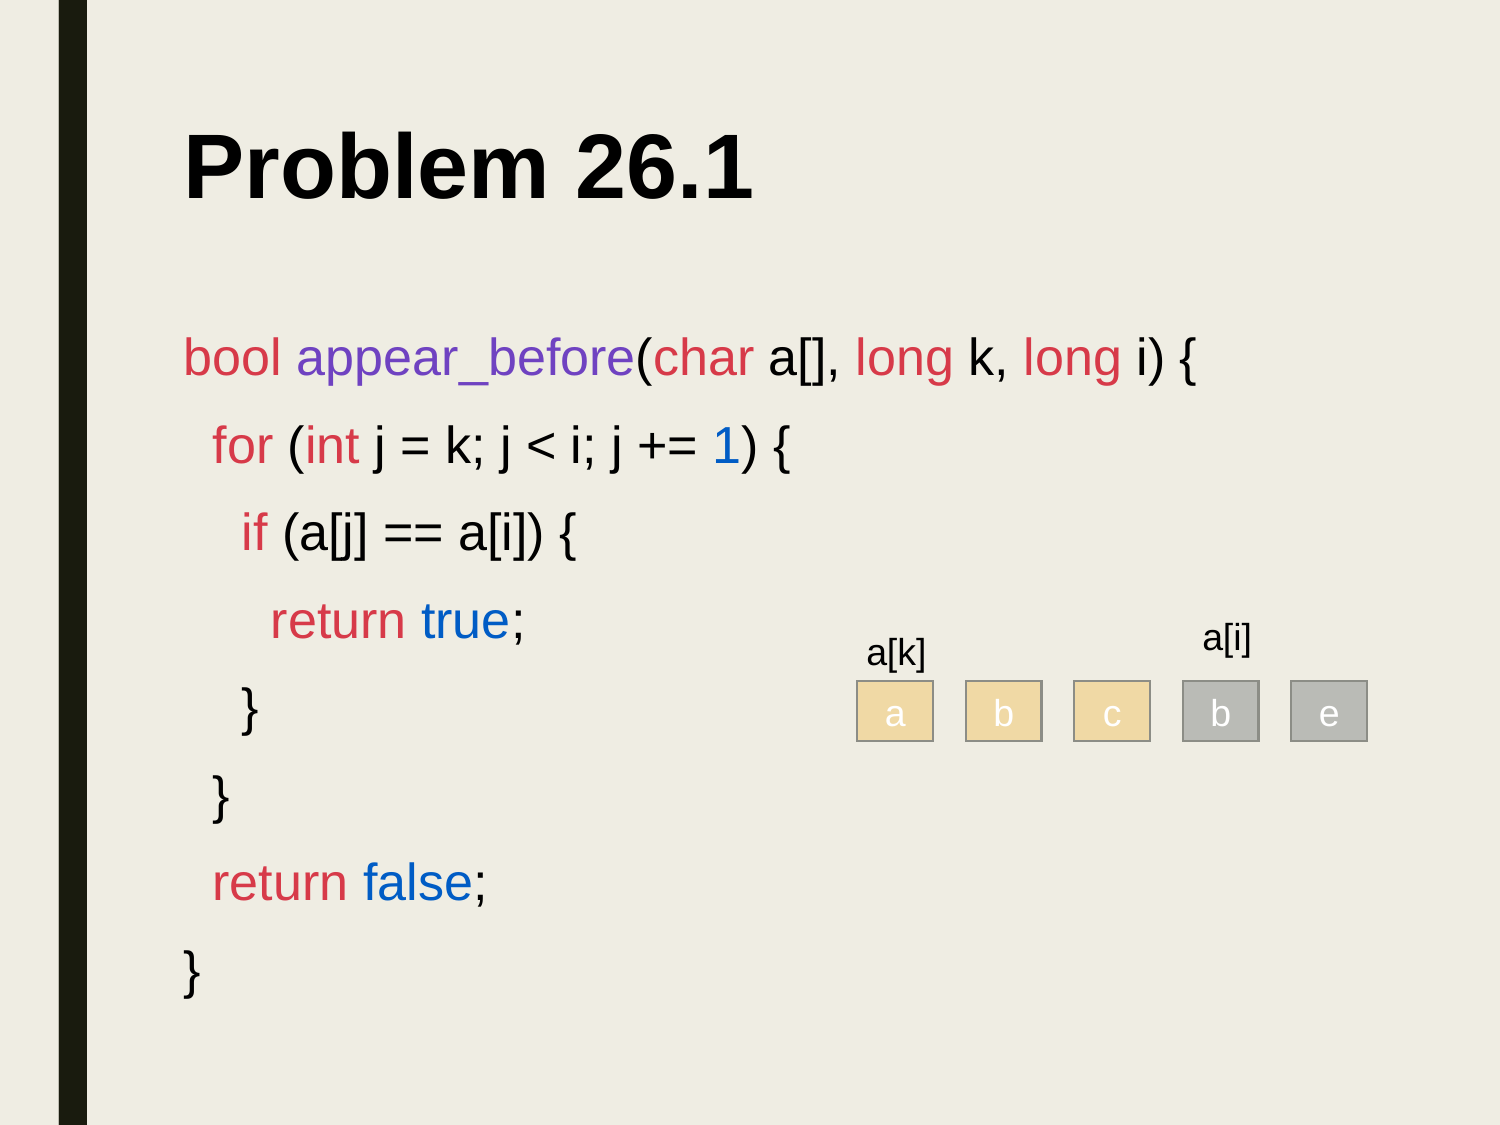

# Problem 26.1
bool appear_before(char a[], long k, long i) {
  for (int j = k; j < i; j += 1) {
    if (a[j] == a[i]) {
      return true;
    }
  }
  return false;
}
a[i]
a[k]
a
b
c
b
e